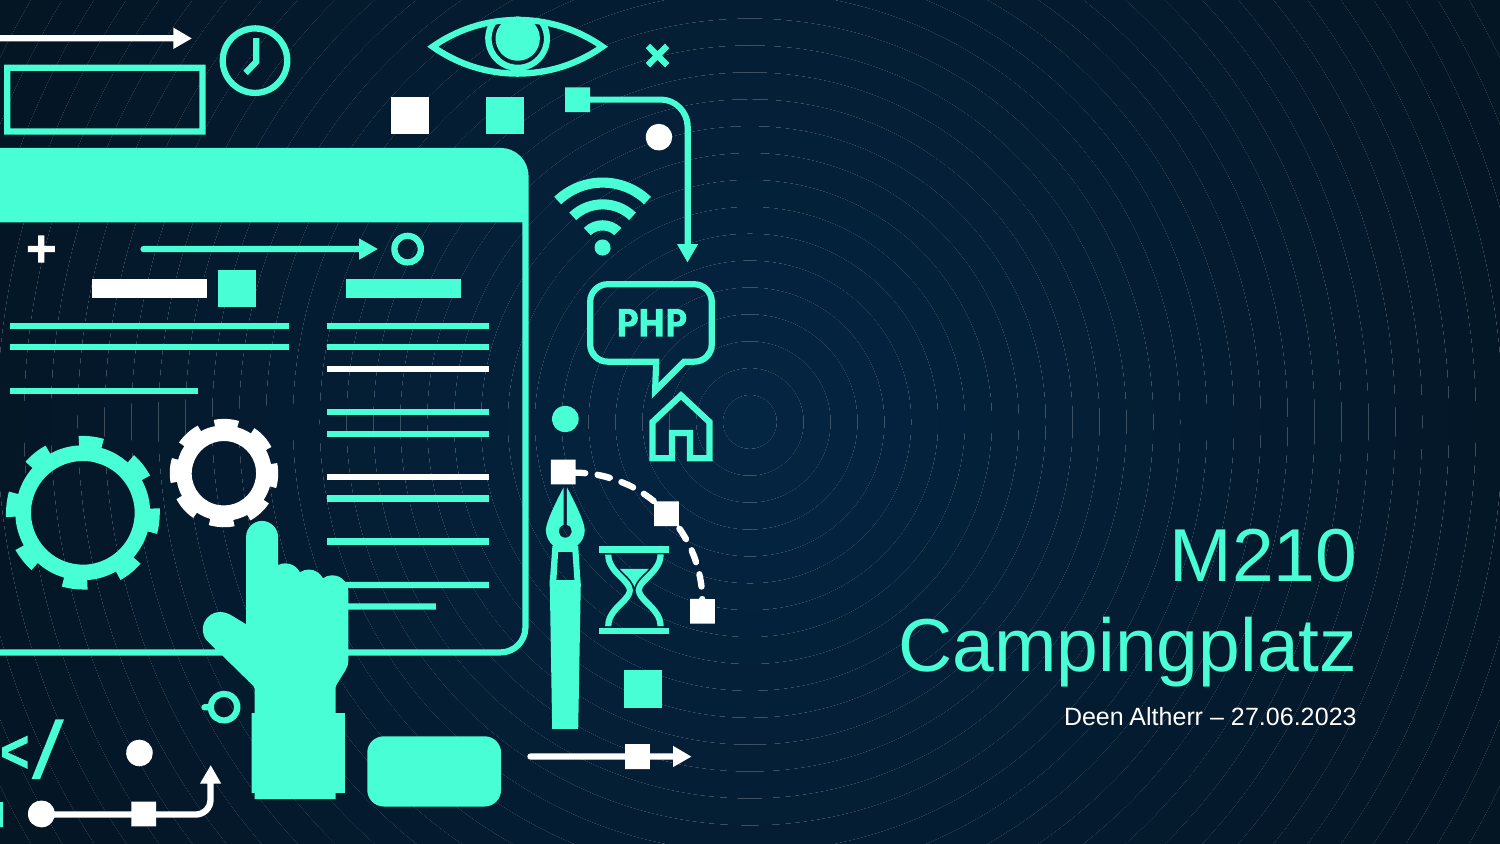

# M210 Campingplatz

Deen Altherr – 27.06.2023